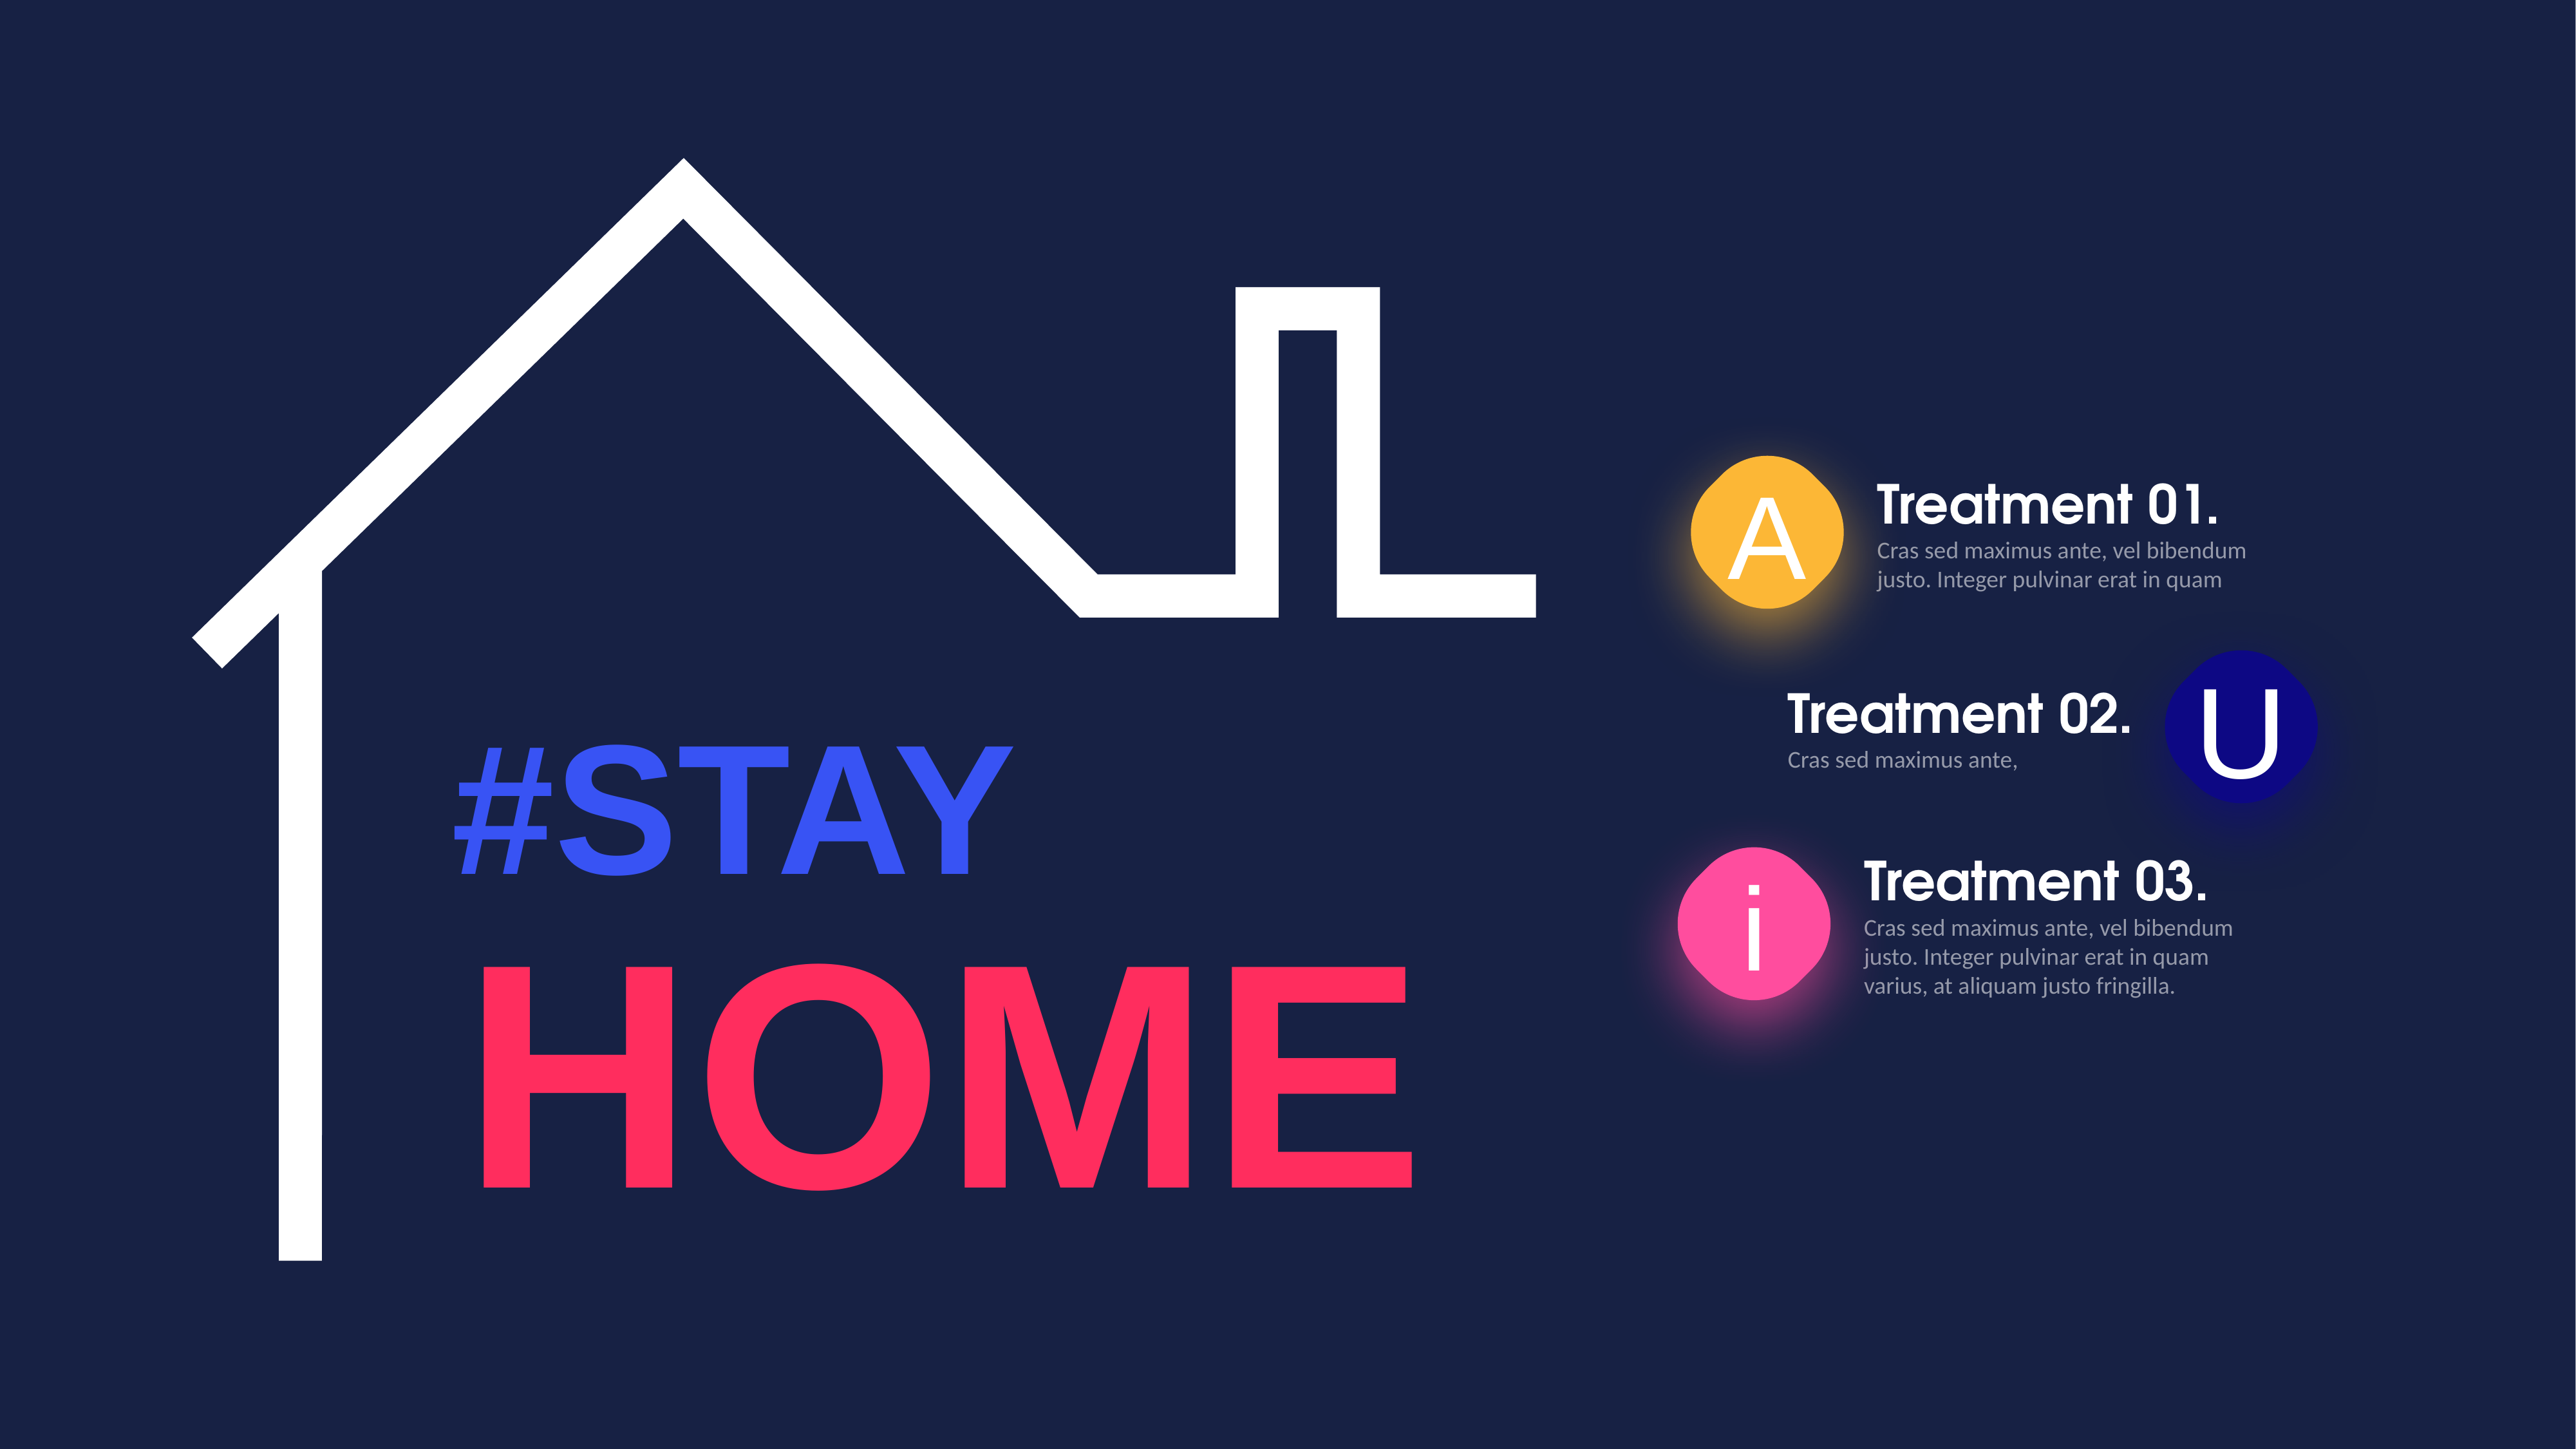

A
Treatment 01.
Cras sed maximus ante, vel bibendum justo. Integer pulvinar erat in quam

U
Treatment 02.
Cras sed maximus ante,
#STAY
i
Treatment 03.
Cras sed maximus ante, vel bibendum justo. Integer pulvinar erat in quam varius, at aliquam justo fringilla.
HOME